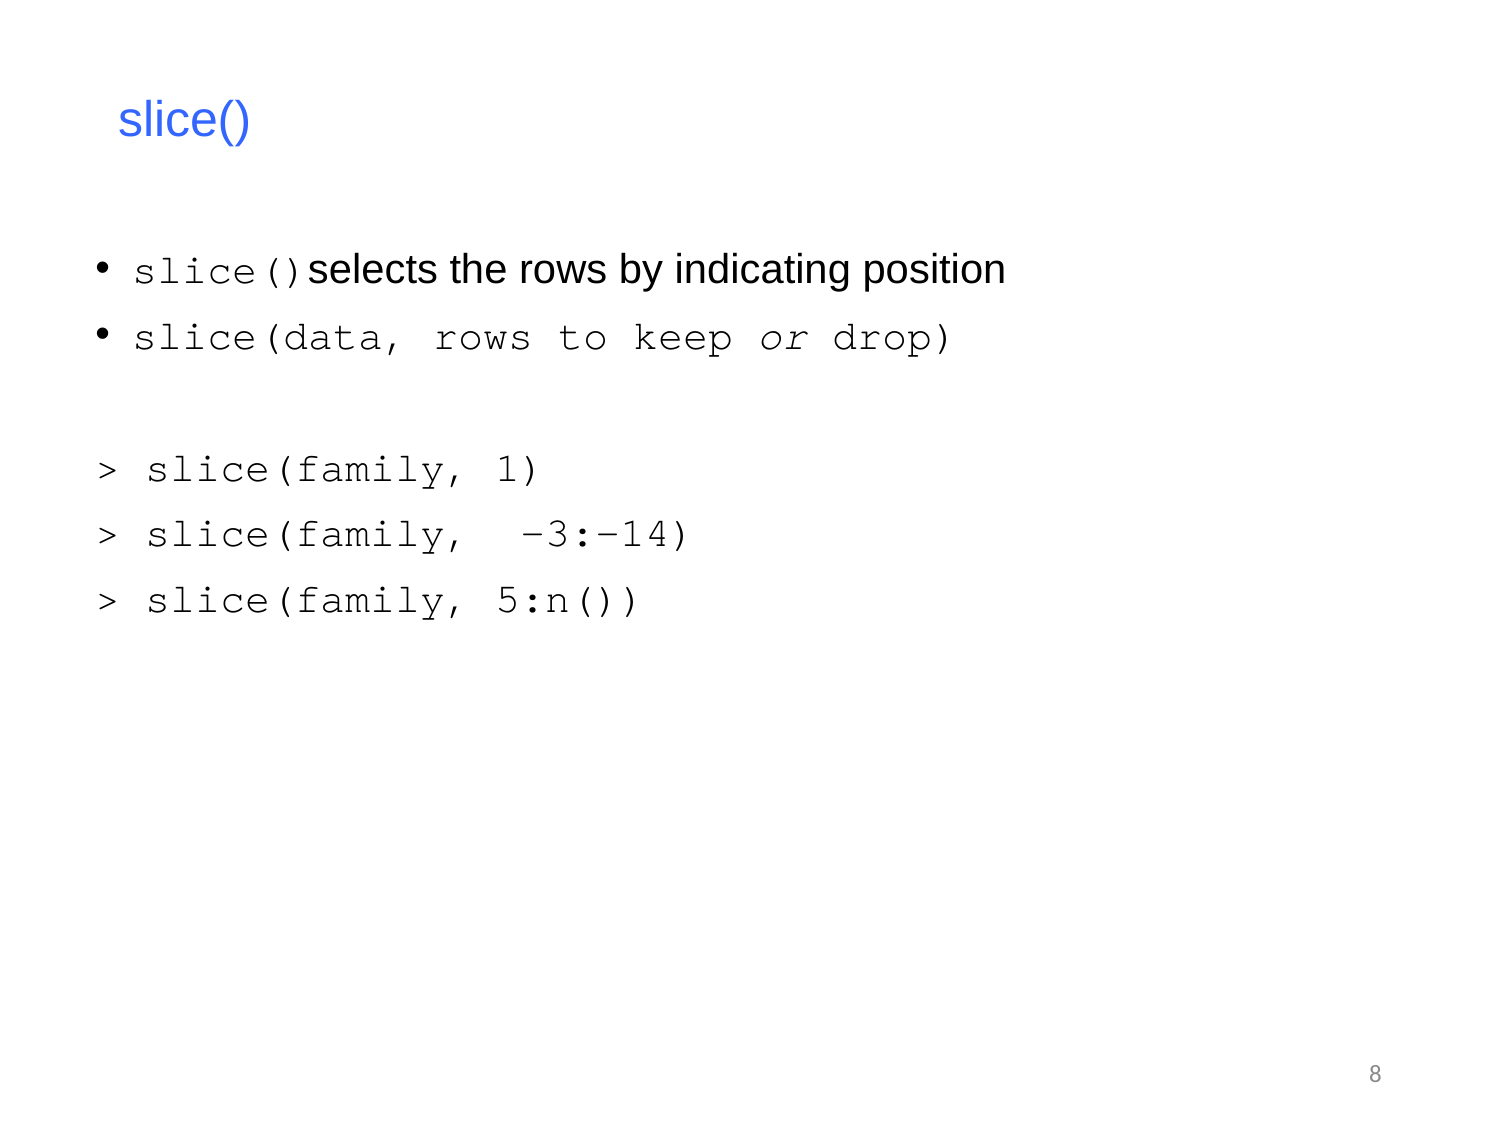

# slice()
slice()selects the rows by indicating position
slice(data, rows to keep or drop)

> slice(family, 1)
> slice(family,  -3:-14)
> slice(family, 5:n())

8